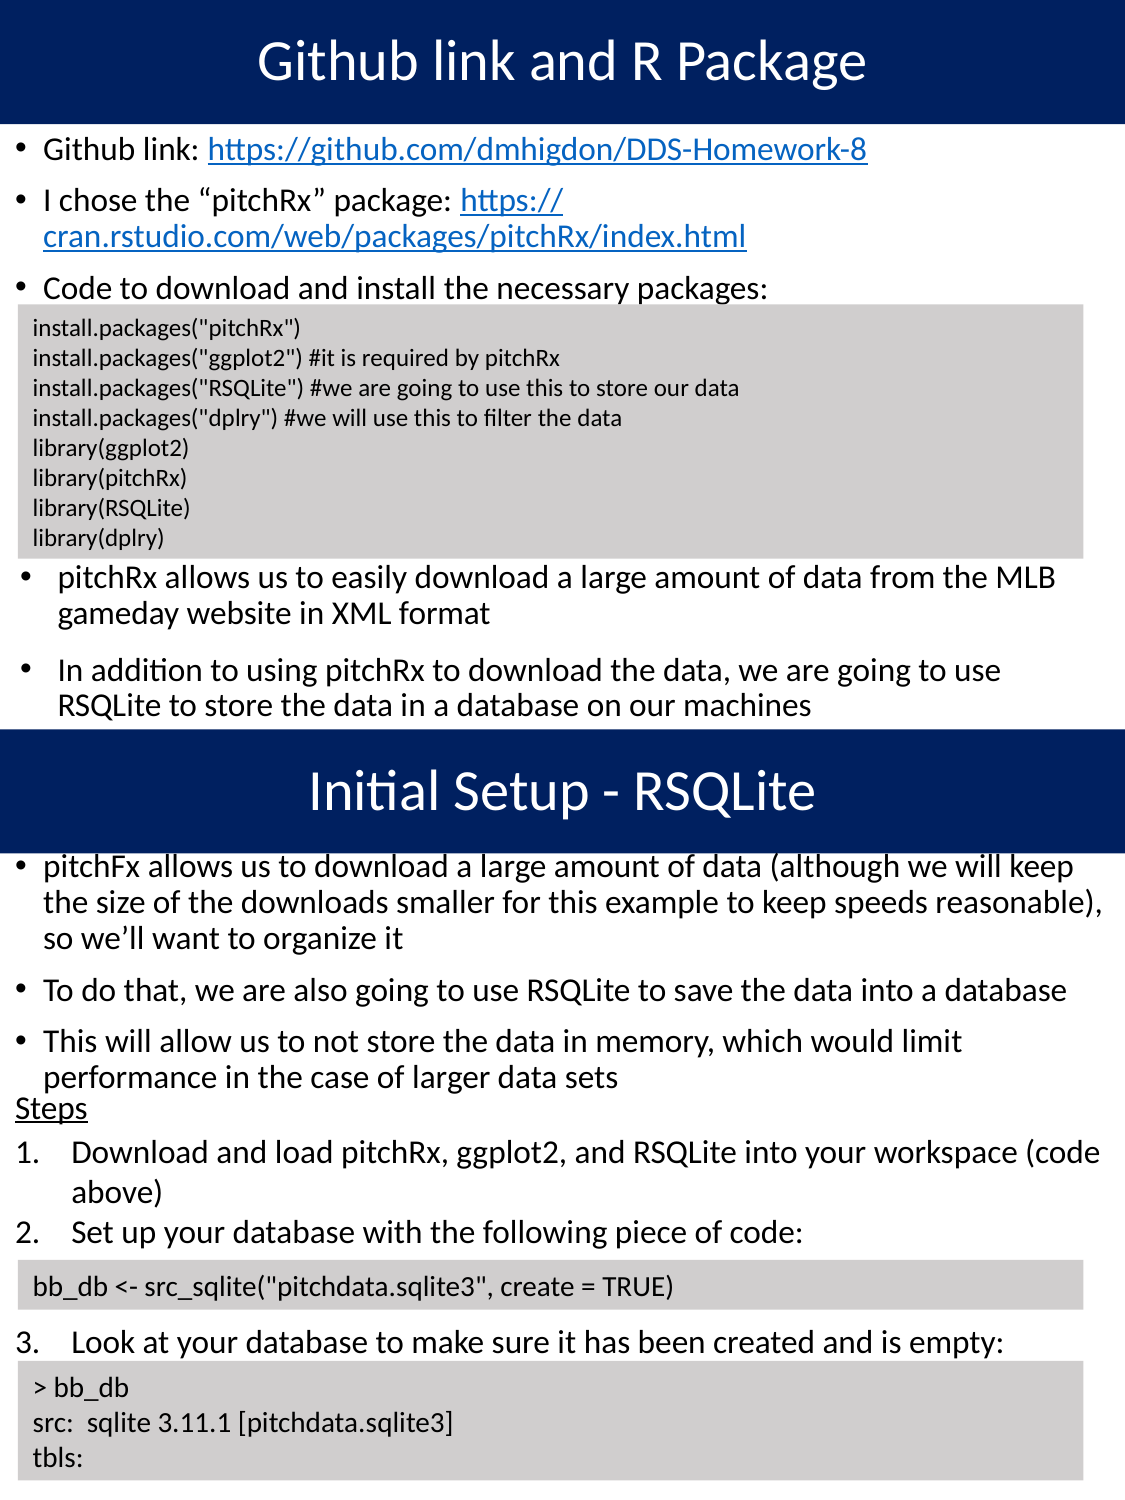

# Github link and R Package
Github link: https://github.com/dmhigdon/DDS-Homework-8
I chose the “pitchRx” package: https://cran.rstudio.com/web/packages/pitchRx/index.html
Code to download and install the necessary packages:
install.packages("pitchRx")
install.packages("ggplot2") #it is required by pitchRx
install.packages("RSQLite") #we are going to use this to store our data
install.packages("dplry") #we will use this to filter the data
library(ggplot2)
library(pitchRx)
library(RSQLite)
library(dplry)
pitchRx allows us to easily download a large amount of data from the MLB gameday website in XML format
In addition to using pitchRx to download the data, we are going to use RSQLite to store the data in a database on our machines
Initial Setup - RSQLite
pitchFx allows us to download a large amount of data (although we will keep the size of the downloads smaller for this example to keep speeds reasonable), so we’ll want to organize it
To do that, we are also going to use RSQLite to save the data into a database
This will allow us to not store the data in memory, which would limit performance in the case of larger data sets
Steps
Download and load pitchRx, ggplot2, and RSQLite into your workspace (code above)
Set up your database with the following piece of code:

Look at your database to make sure it has been created and is empty:
bb_db <- src_sqlite("pitchdata.sqlite3", create = TRUE)
> bb_db
src:  sqlite 3.11.1 [pitchdata.sqlite3]
tbls: